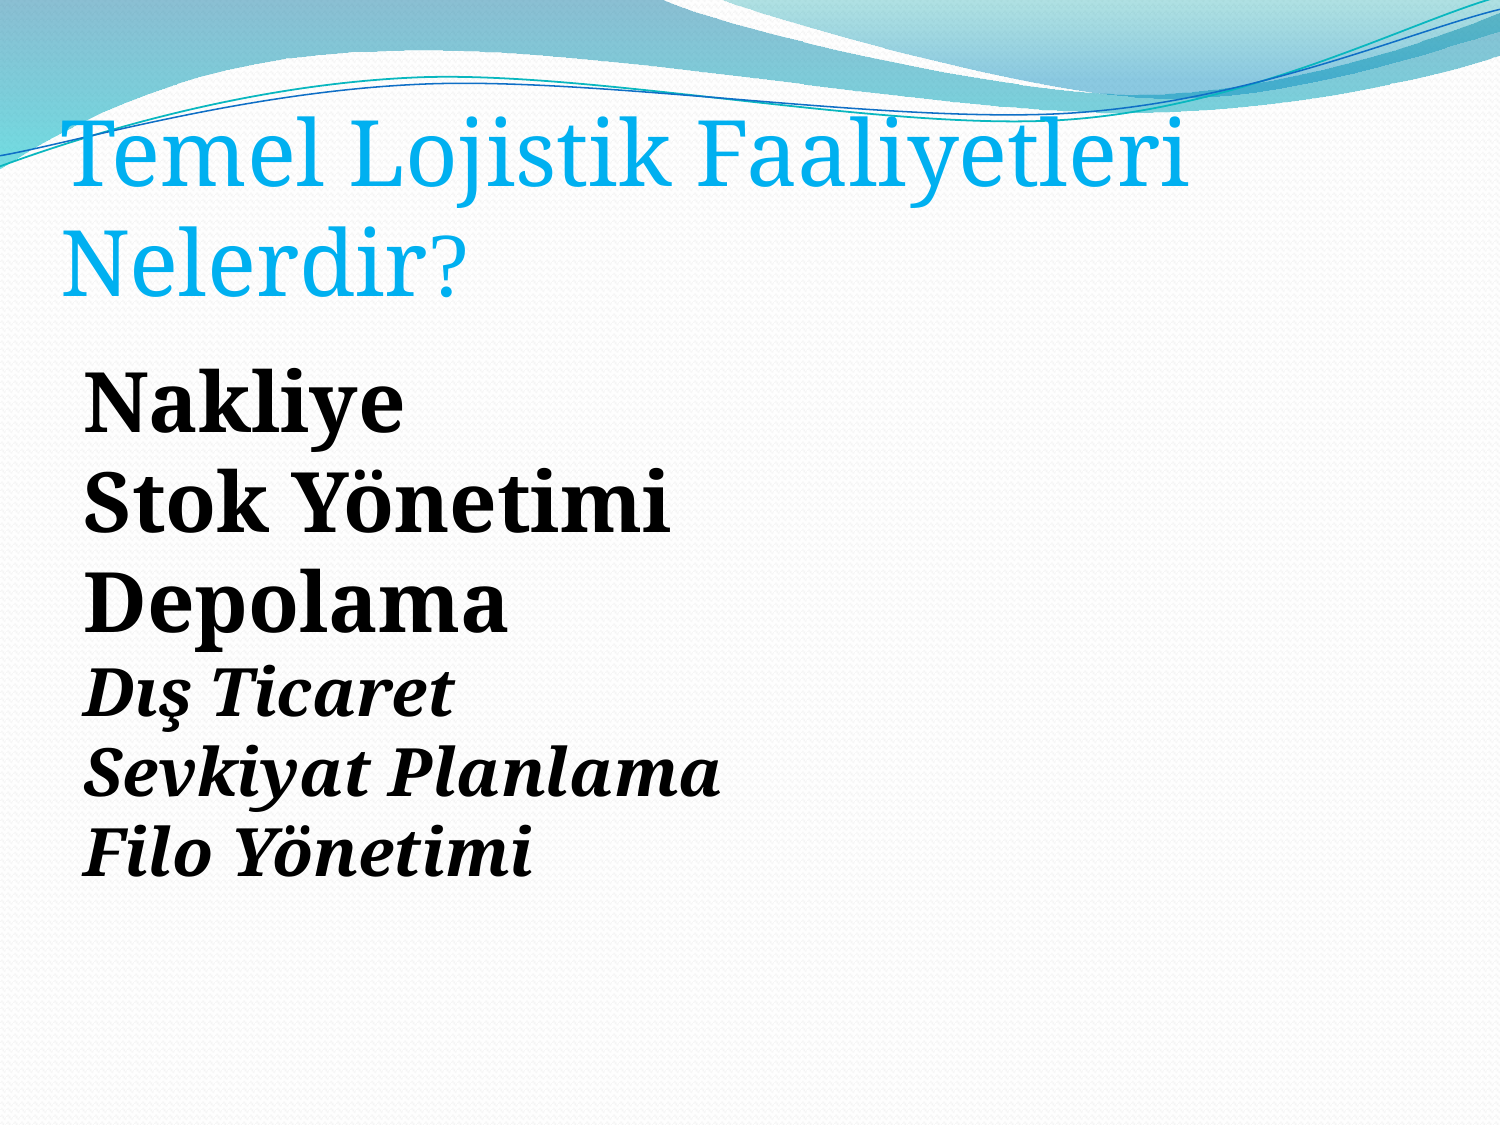

Temel Lojistik Faaliyetleri Nelerdir?

Nakliye
Stok Yönetimi
Depolama
Dış Ticaret
Sevkiyat Planlama
Filo Yönetimi